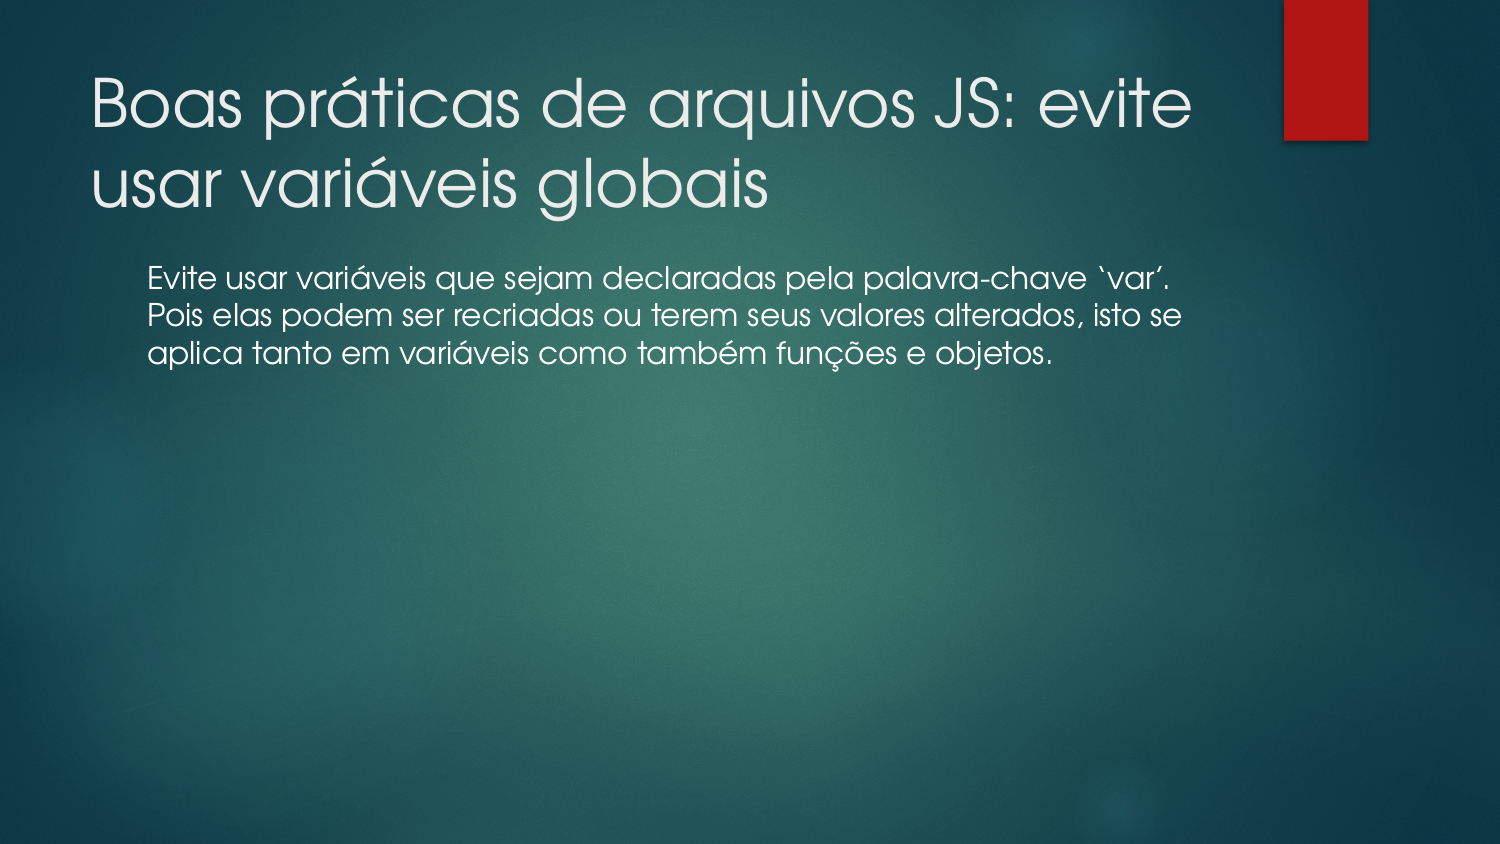

# Boas práticas de arquivos JS: evite usar variáveis globais
Evite usar variáveis que sejam declaradas pela palavra-chave ‘var’. Pois elas podem ser recriadas ou terem seus valores alterados, isto se aplica tanto em variáveis como também funções e objetos.